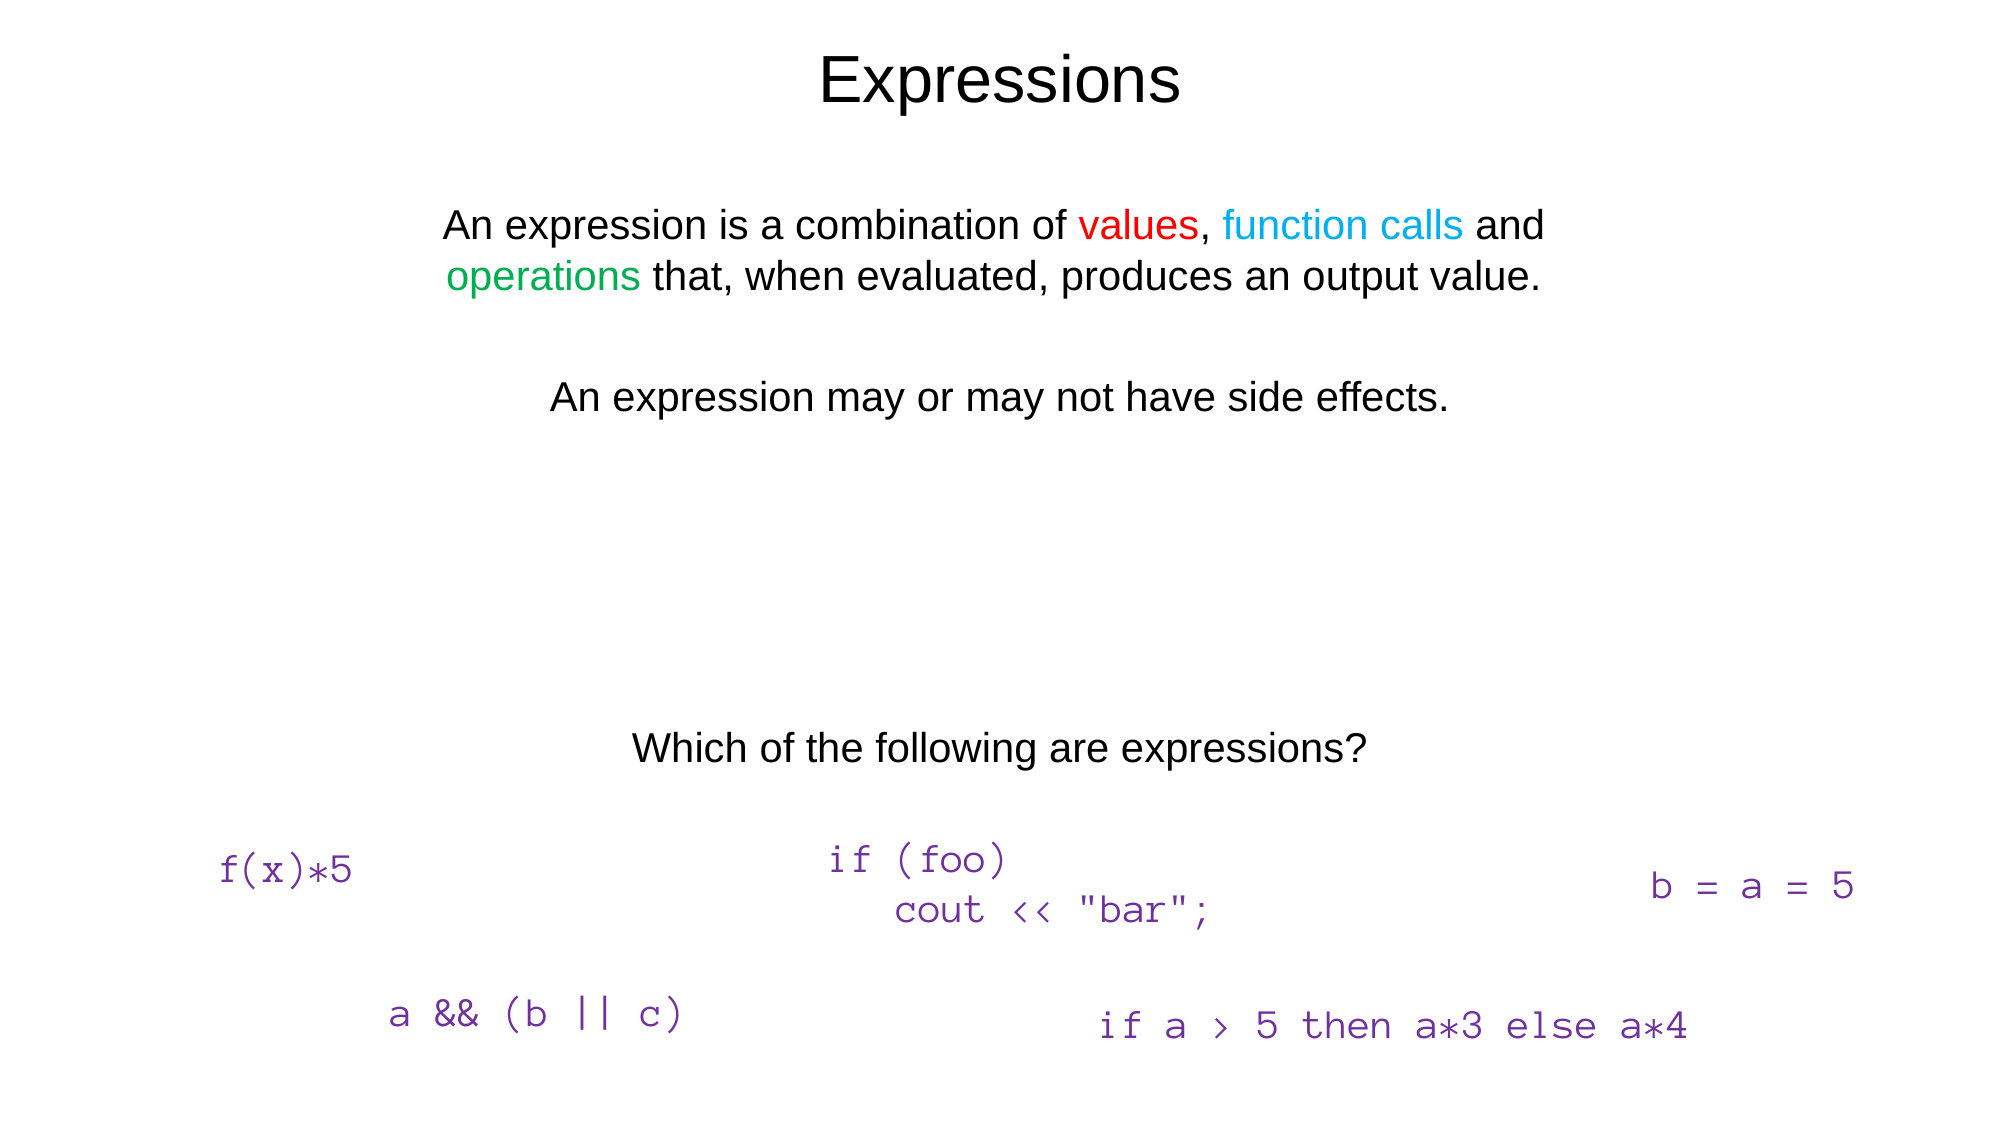

# Expressions
An expression is a combination of values, function calls and operations that, when evaluated, produces an output value.

An expression may or may not have side effects.
Which of the following are expressions?
if (foo)
   cout << "bar";
f(x)*5
b =
a = 5
a && (b || c)
if a > 5 then a*3 else a*4